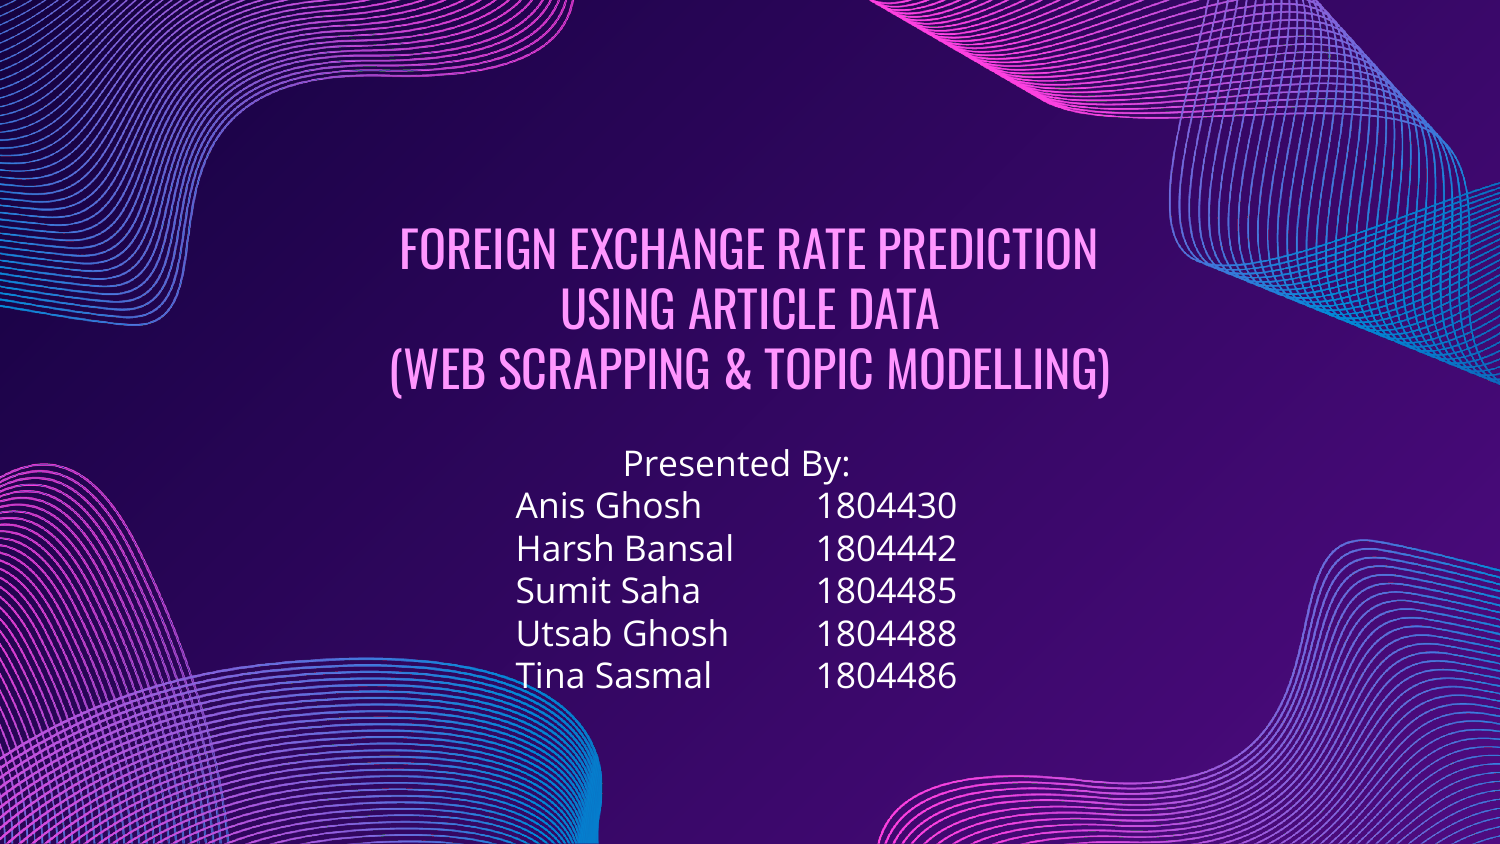

# FOREIGN EXCHANGE RATE PREDICTION USING ARTICLE DATA (WEB SCRAPPING & TOPIC MODELLING)
Presented By:
Anis Ghosh	1804430
Harsh Bansal	1804442
Sumit Saha	1804485
Utsab Ghosh	1804488
Tina Sasmal	1804486